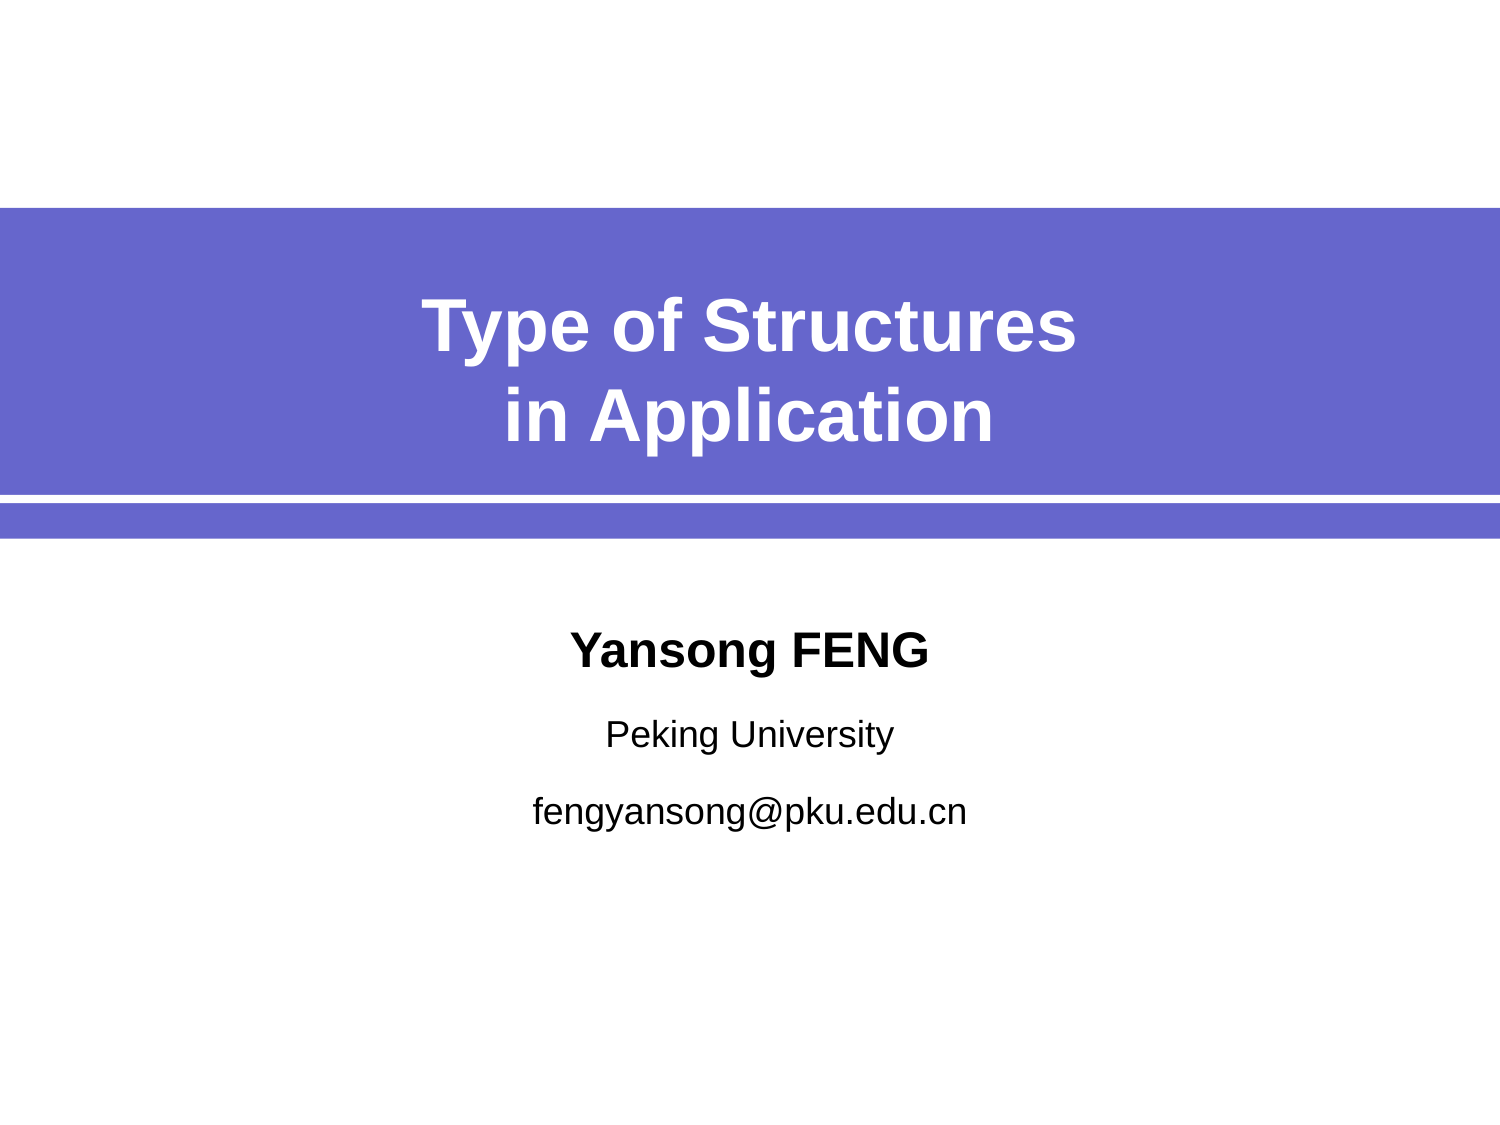

# Type of Structures in Application
Yansong FENG
Peking University
fengyansong@pku.edu.cn